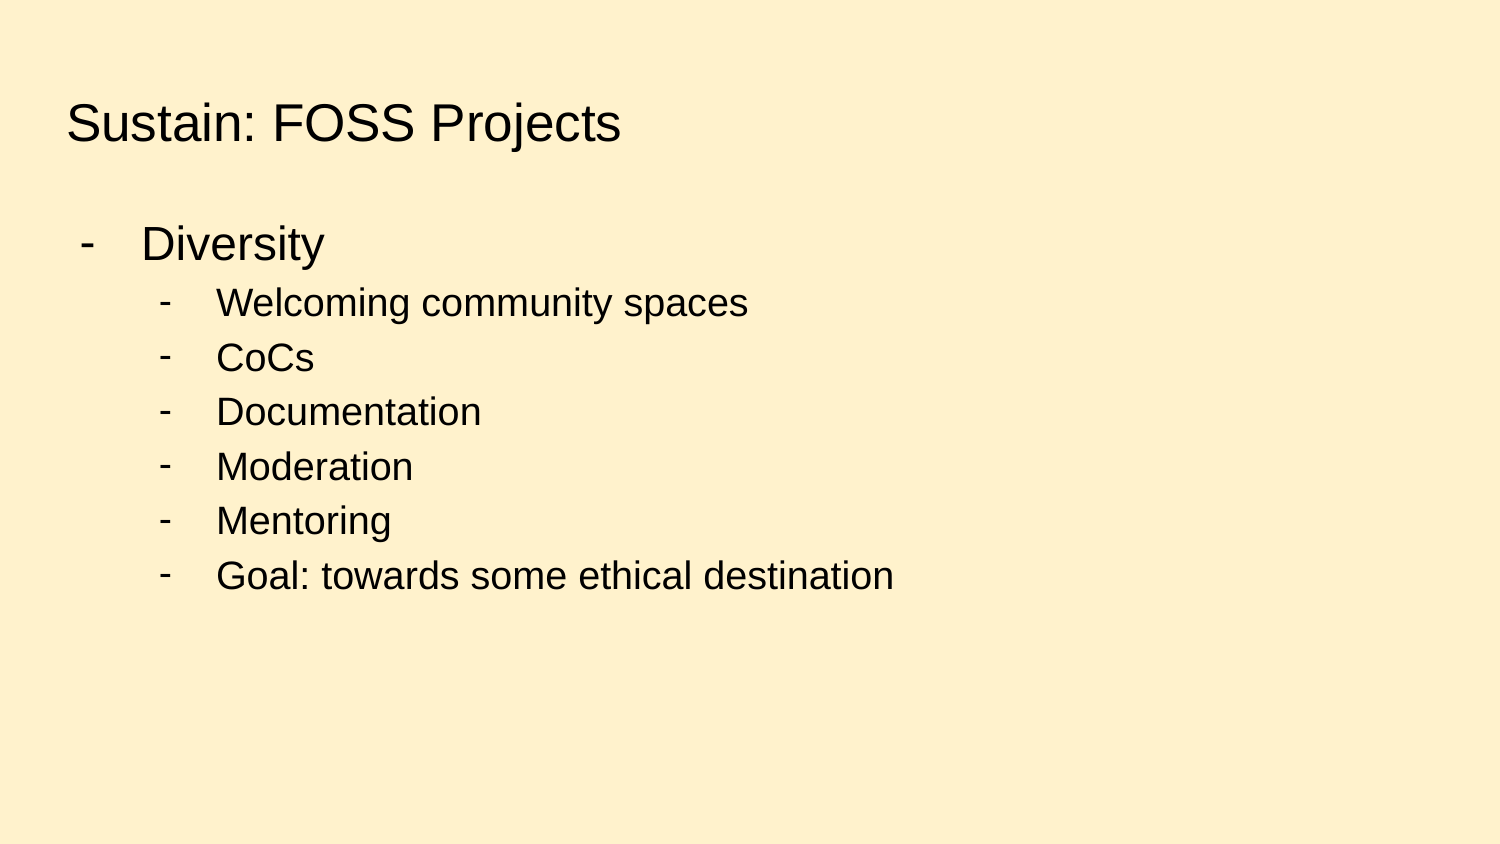

# Sustain: FOSS Projects
Diversity
Welcoming community spaces
CoCs
Documentation
Moderation
Mentoring
Goal: towards some ethical destination